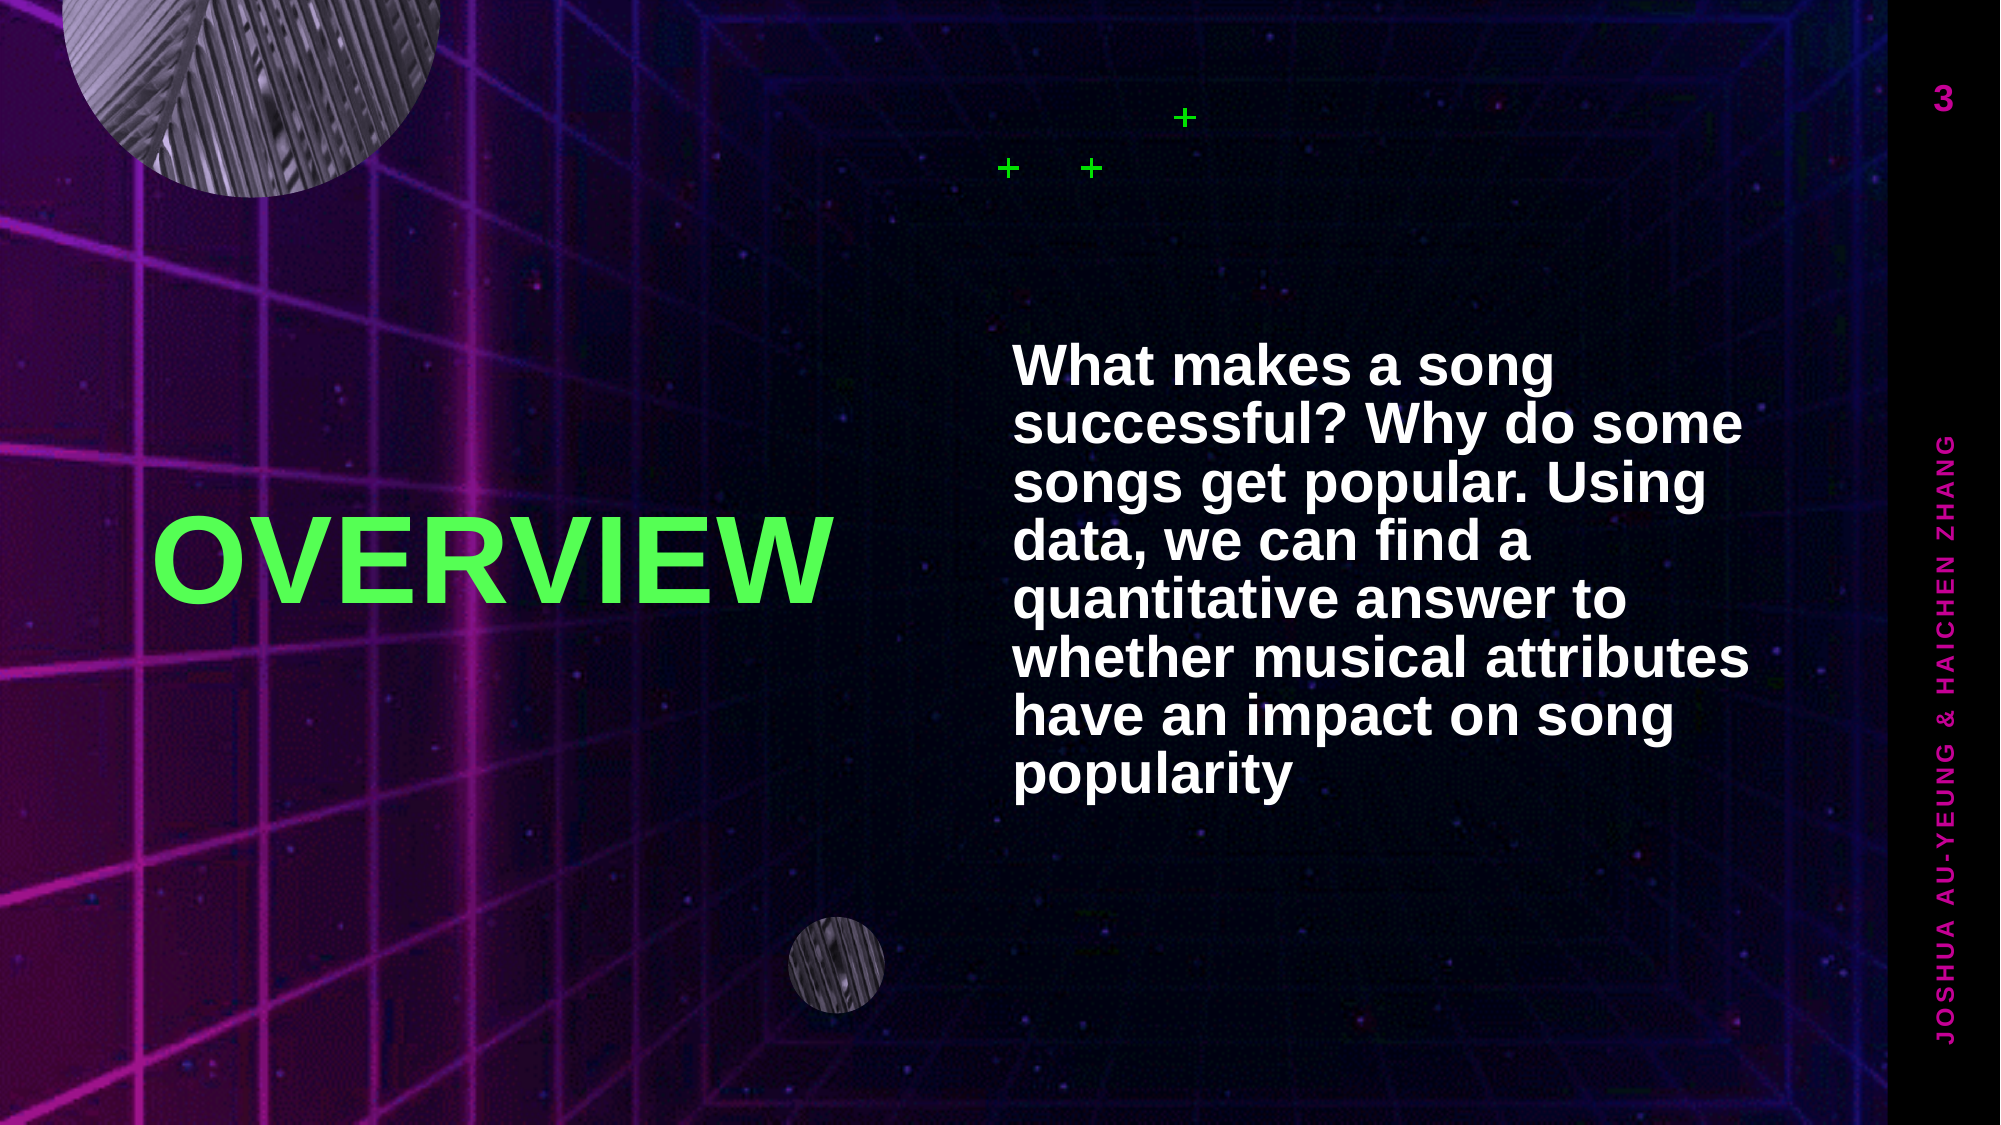

3
# Overview
What makes a song successful? Why do some songs get popular. Using data, we can find a quantitative answer to whether musical attributes have an impact on song popularity
Joshua Au-Yeung & Haichen Zhang